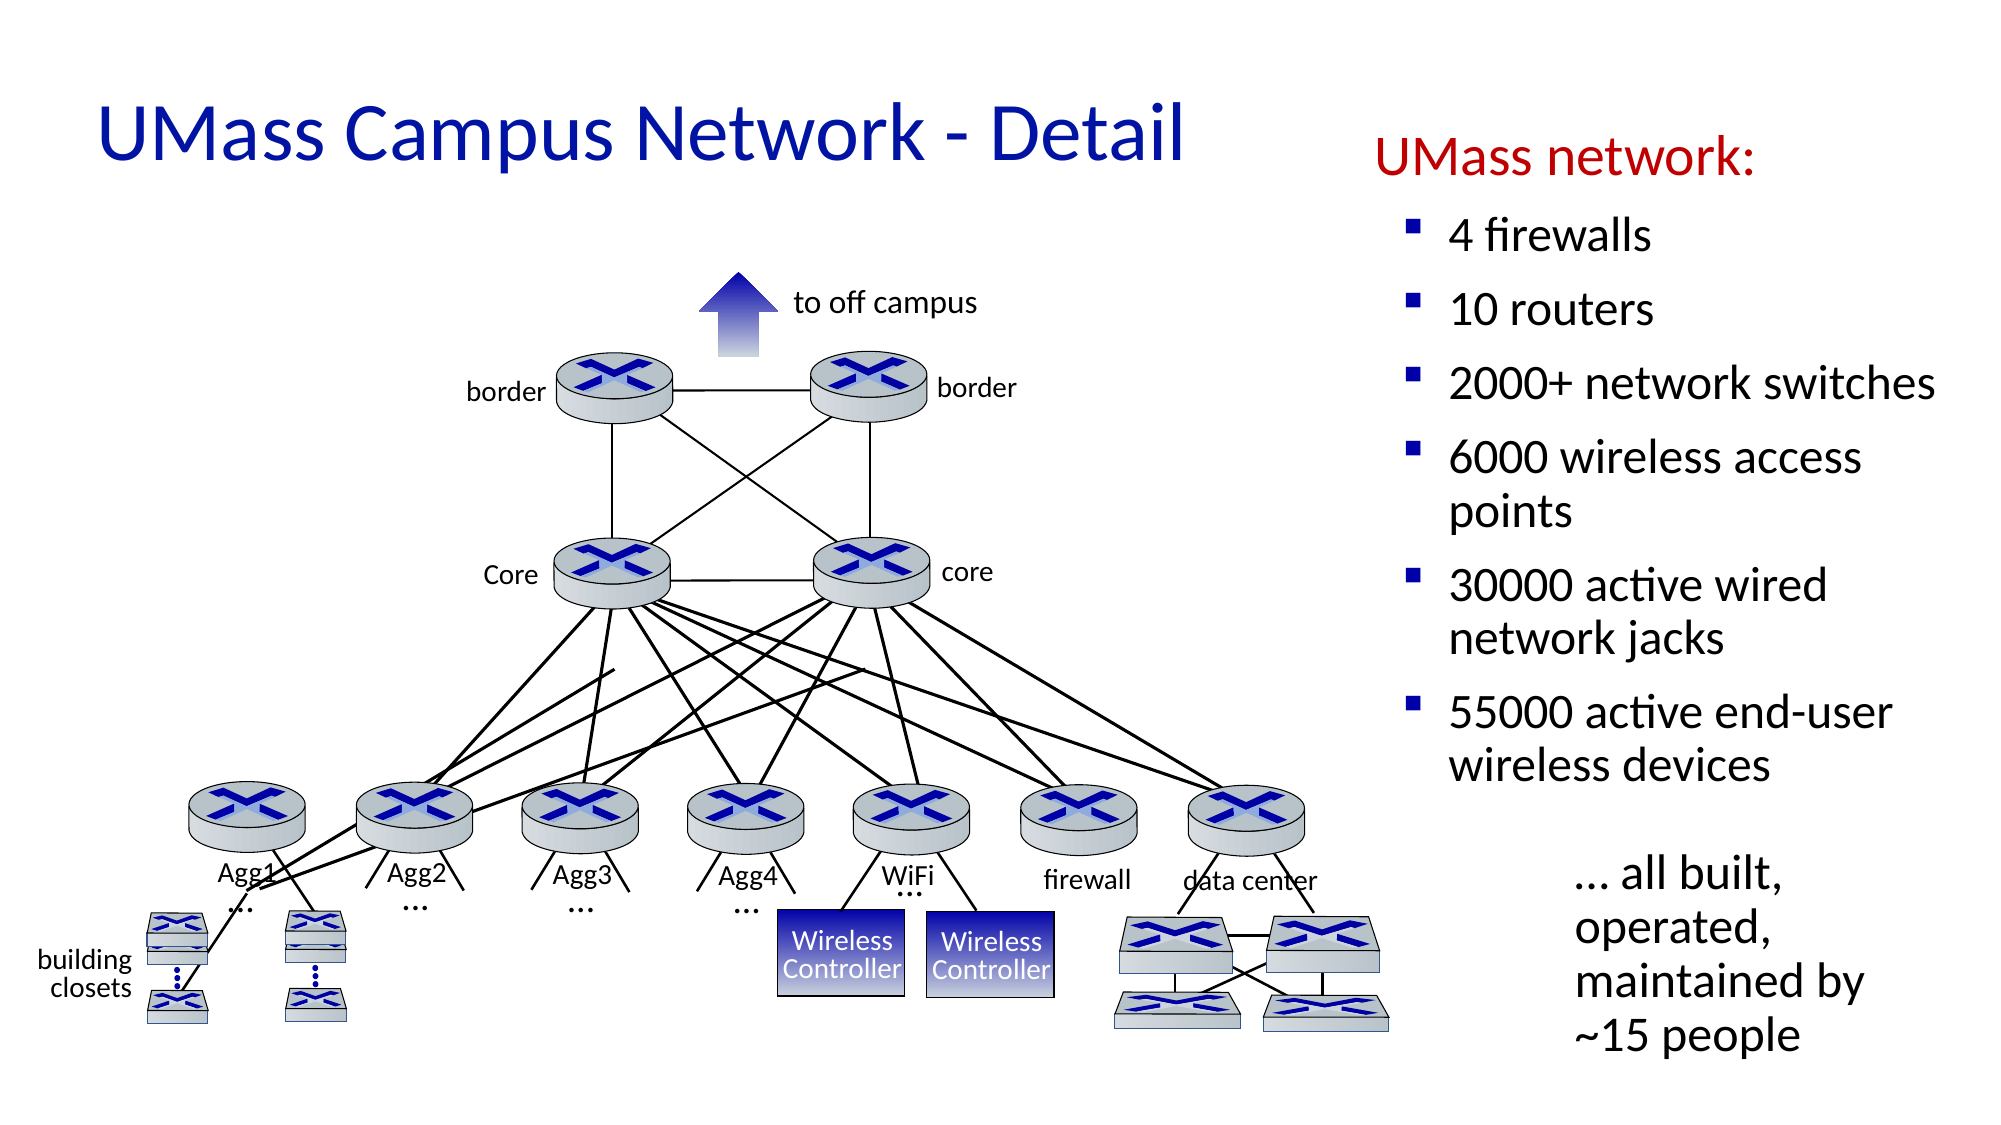

# UMass Campus Network - Detail
UMass network:
4 firewalls
10 routers
2000+ network switches
6000 wireless access points
30000 active wired network jacks
55000 active end-user wireless devices

to off campus

border
border

core
Core

… all built, operated, maintained by ~15 people

Agg2
...
Agg1
...
building
closets
Agg3
...
WiFi
Agg4
...
firewall
data center
...

Wireless
Controller

Wireless
Controller